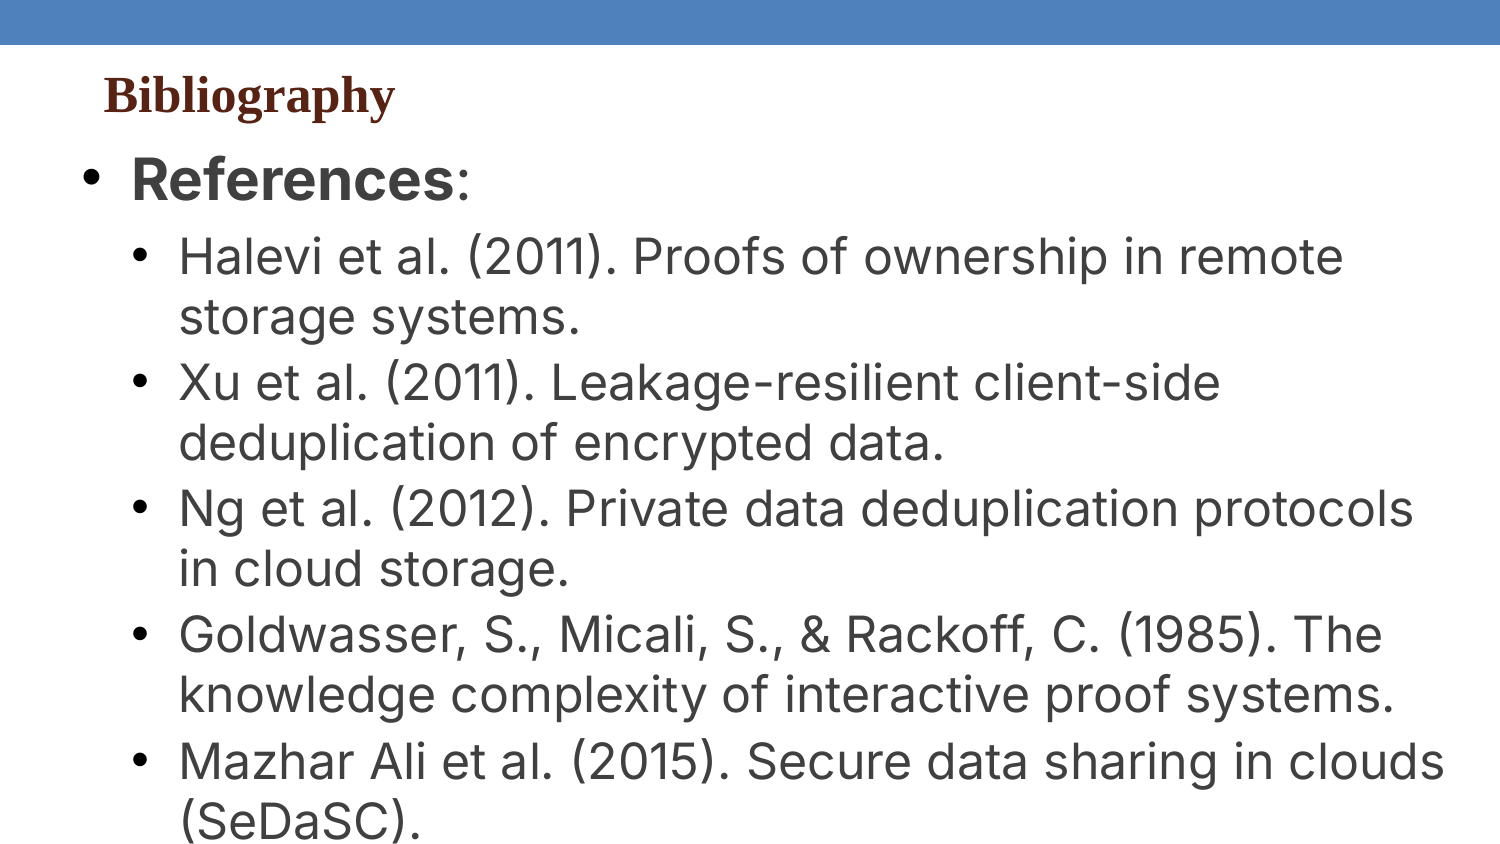

# Bibliography
References:
Halevi et al. (2011). Proofs of ownership in remote storage systems.
Xu et al. (2011). Leakage-resilient client-side deduplication of encrypted data.
Ng et al. (2012). Private data deduplication protocols in cloud storage.
Goldwasser, S., Micali, S., & Rackoff, C. (1985). The knowledge complexity of interactive proof systems.
Mazhar Ali et al. (2015). Secure data sharing in clouds (SeDaSC).